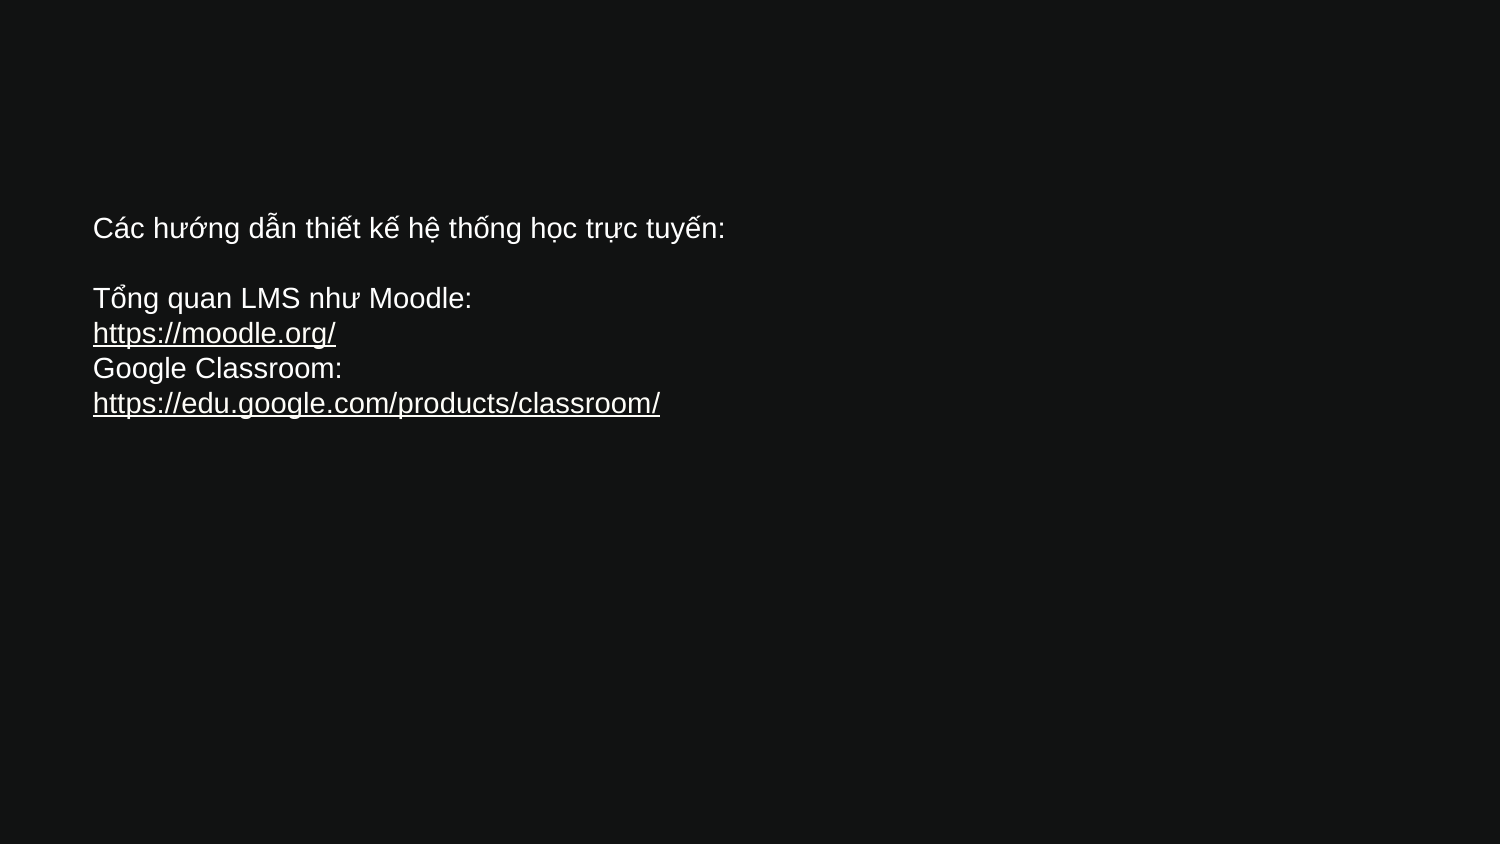

Các hướng dẫn thiết kế hệ thống học trực tuyến:

Tổng quan LMS như Moodle:
https://moodle.org/
Google Classroom:
https://edu.google.com/products/classroom/